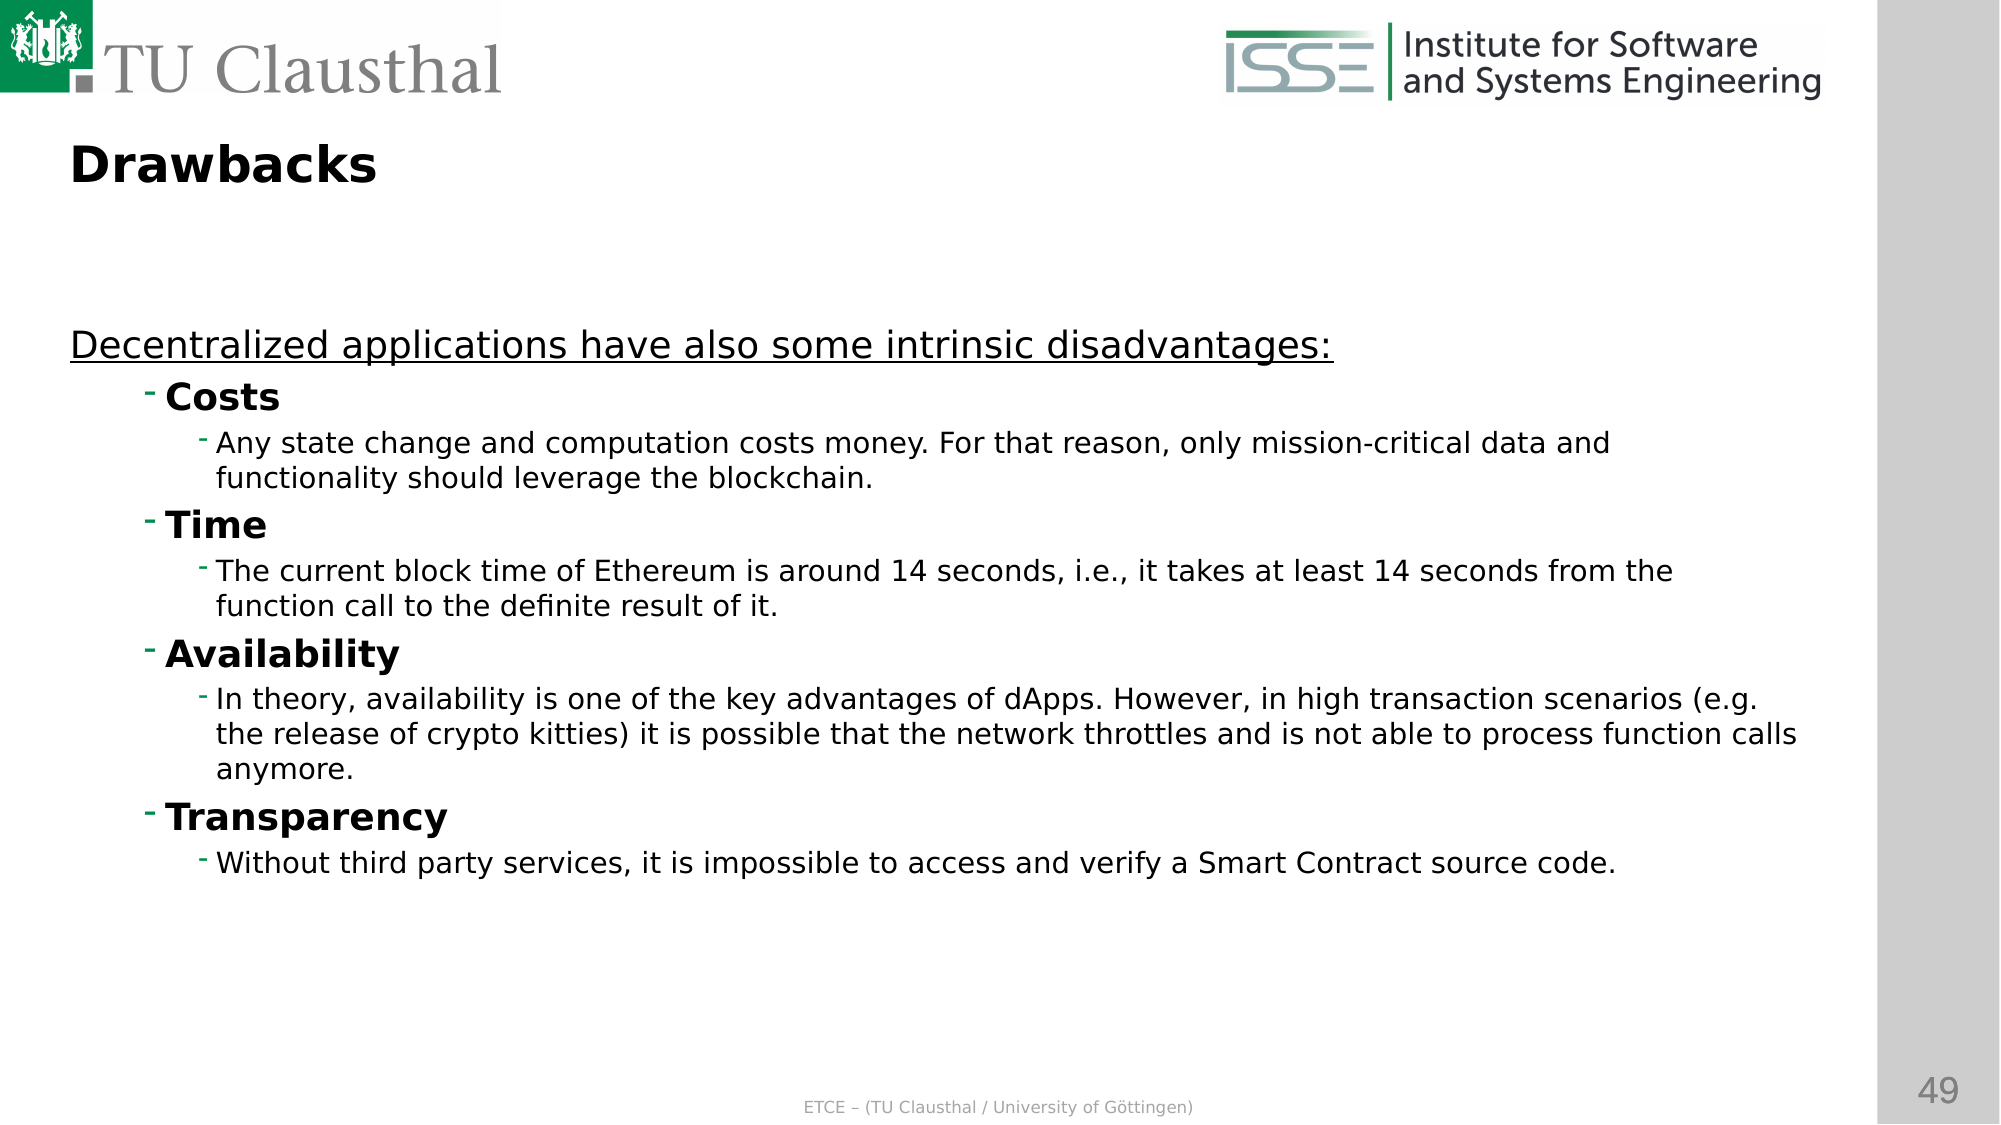

Drawbacks
Decentralized applications have also some intrinsic disadvantages:
Costs
Any state change and computation costs money. For that reason, only mission-critical data and functionality should leverage the blockchain.
Time
The current block time of Ethereum is around 14 seconds, i.e., it takes at least 14 seconds from the function call to the definite result of it.
Availability
In theory, availability is one of the key advantages of dApps. However, in high transaction scenarios (e.g. the release of crypto kitties) it is possible that the network throttles and is not able to process function calls anymore.
Transparency
Without third party services, it is impossible to access and verify a Smart Contract source code.